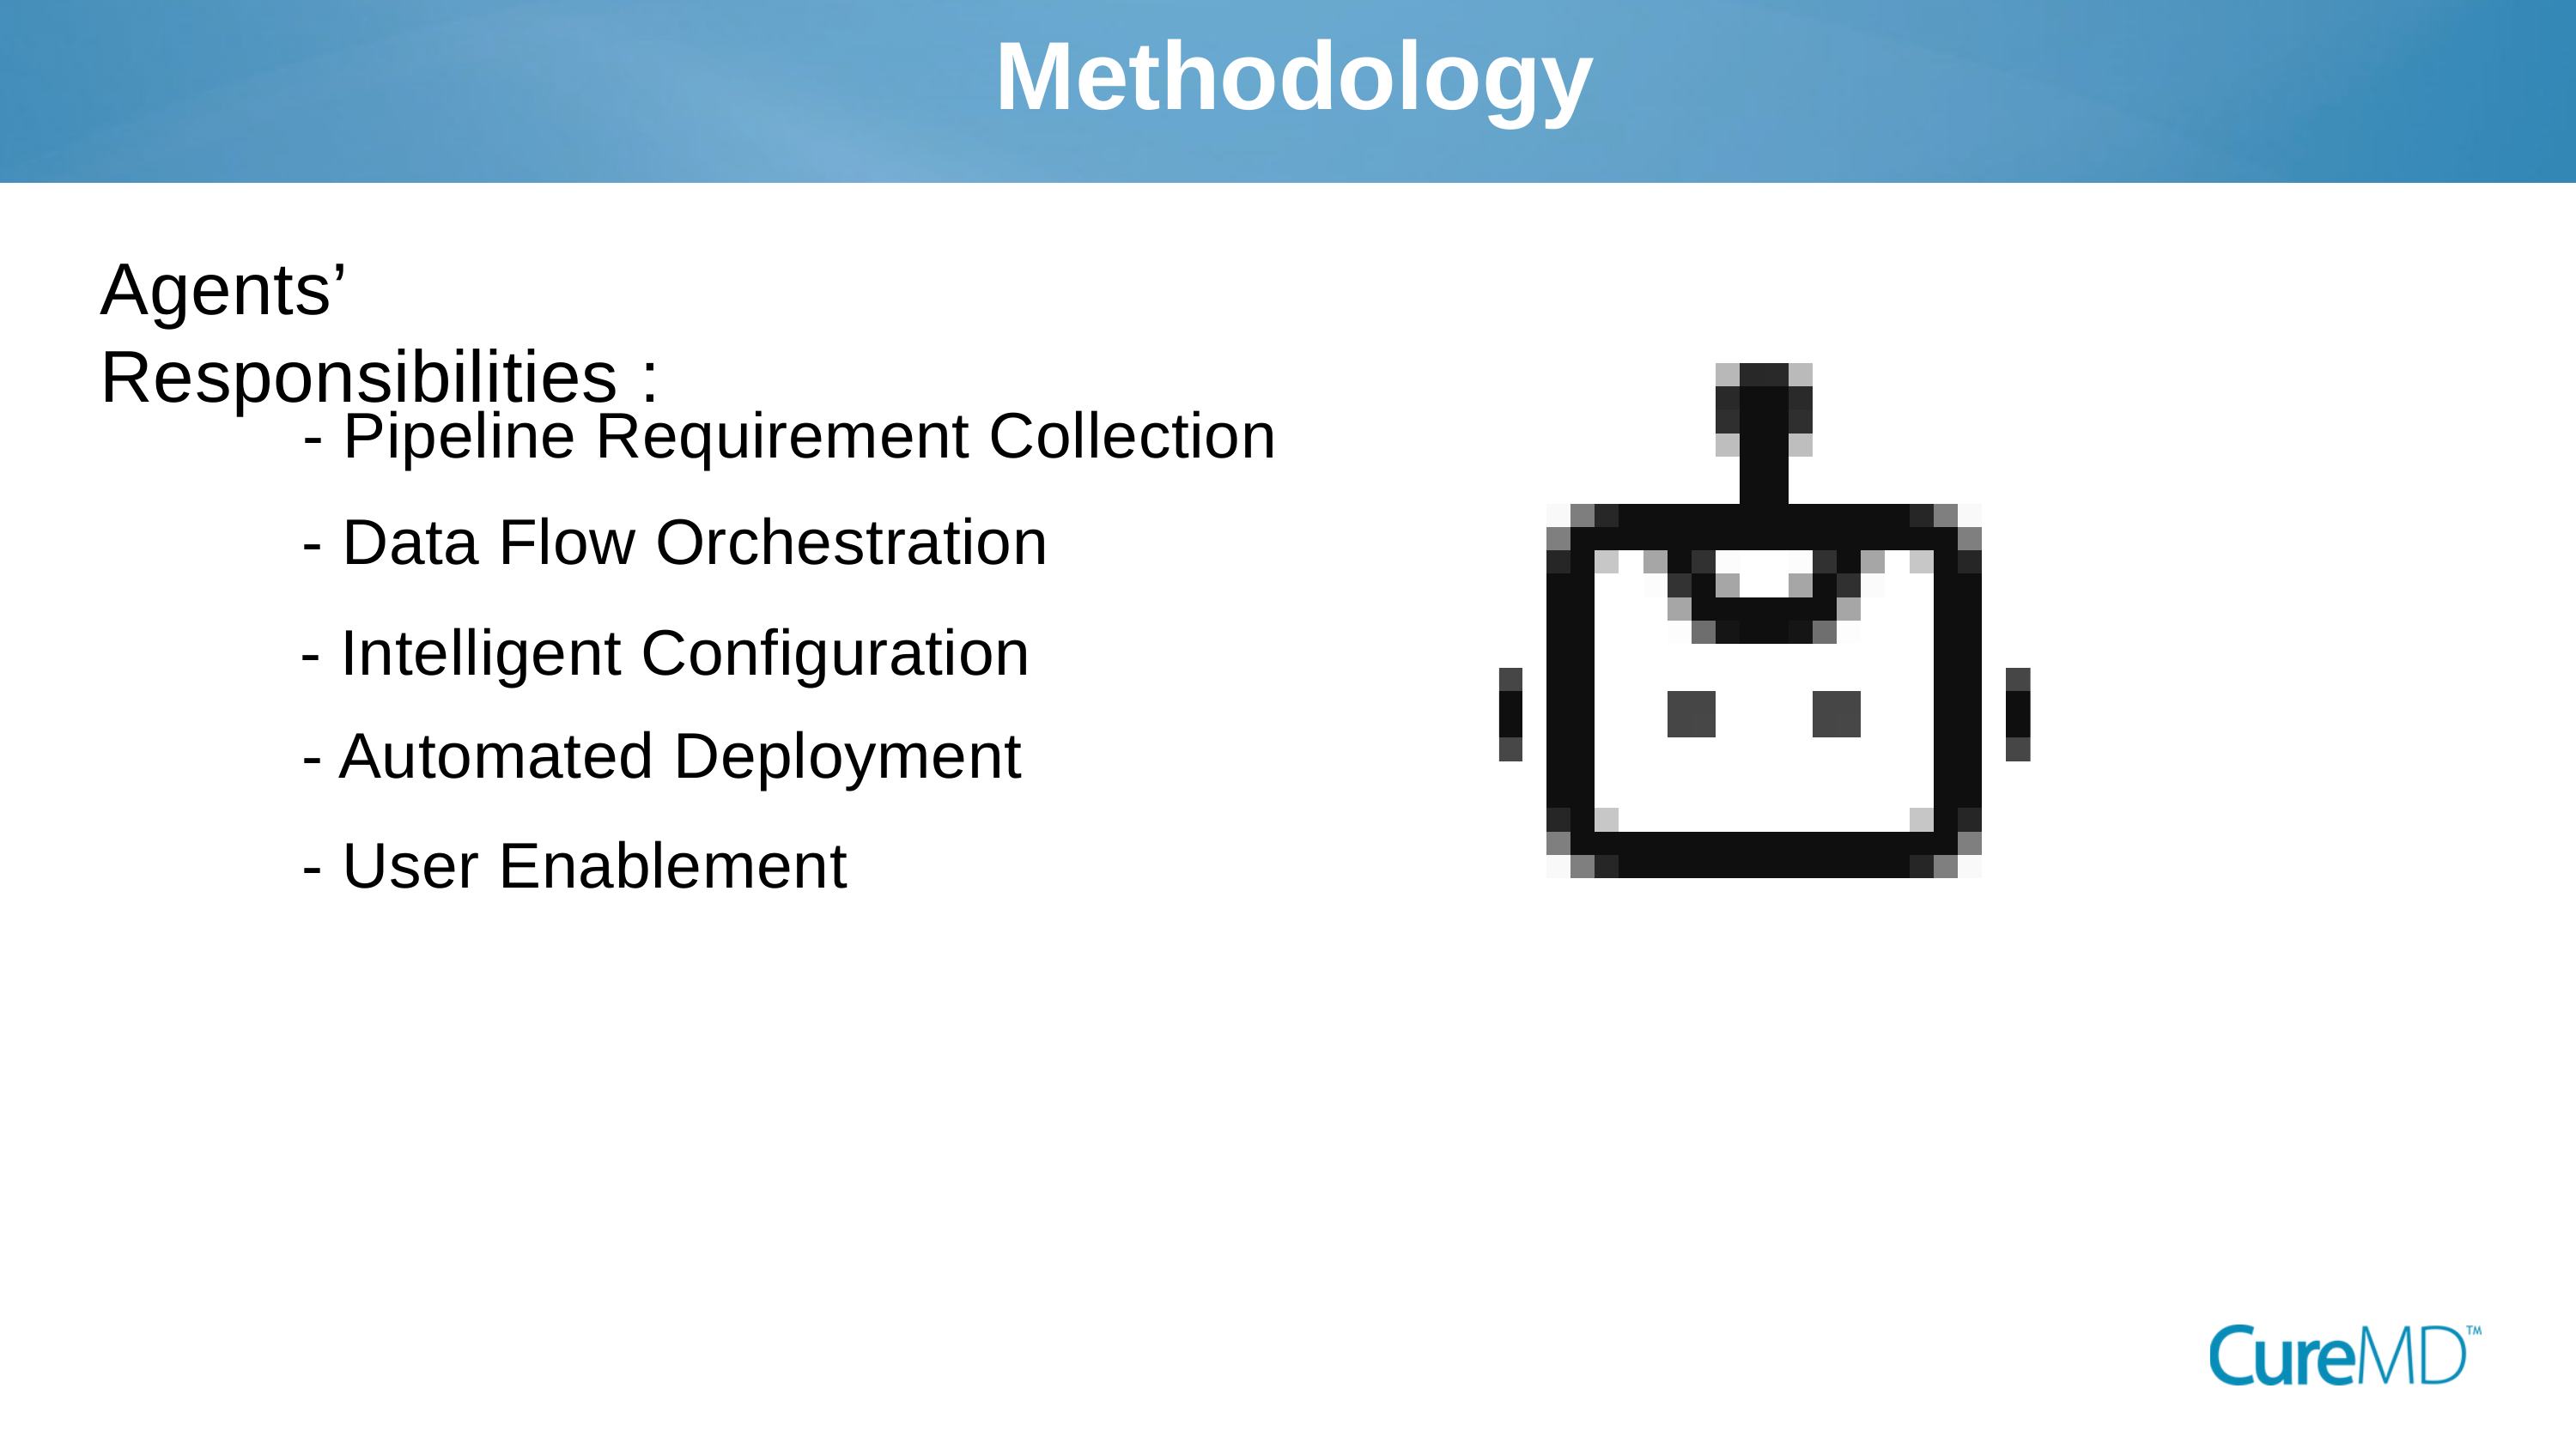

Methodology
Agents’ Responsibilities :

- Pipeline Requirement Collection
- Data Flow Orchestration
- Intelligent Configuration
- Automated Deployment
- User Enablement